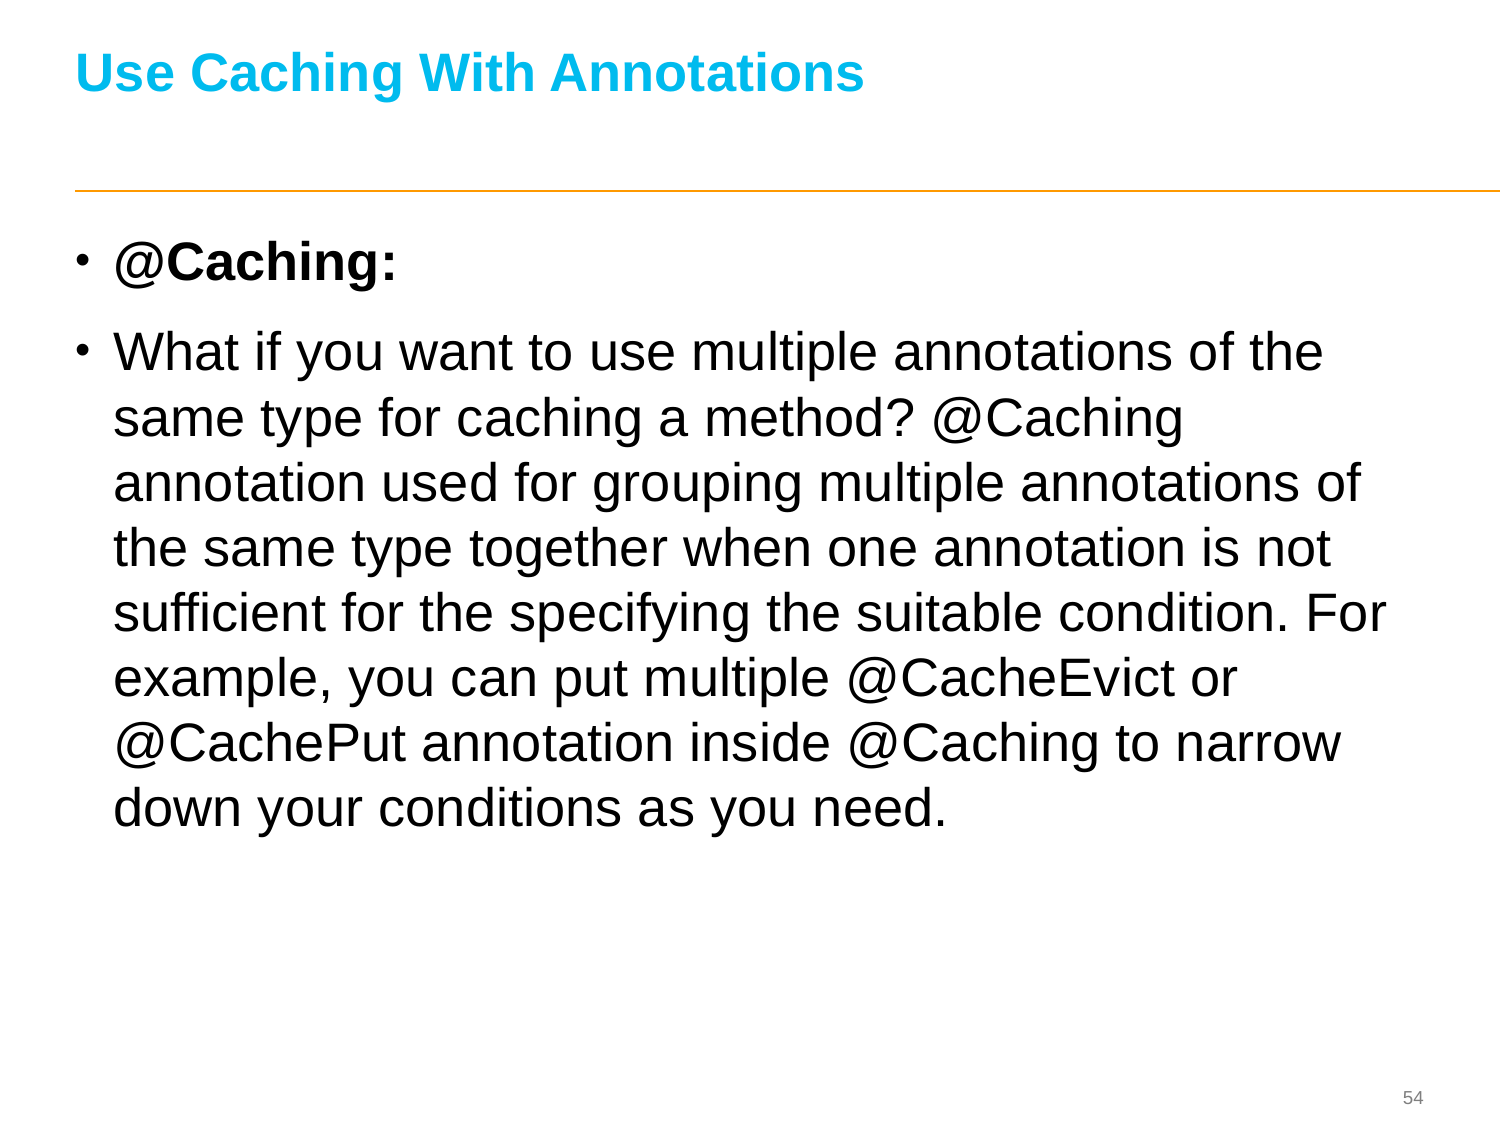

# Use Caching With Annotations
@Caching:
What if you want to use multiple annotations of the same type for caching a method? @Caching annotation used for grouping multiple annotations of the same type together when one annotation is not sufficient for the specifying the suitable condition. For example, you can put multiple @CacheEvict or @CachePut annotation inside @Caching to narrow down your conditions as you need.